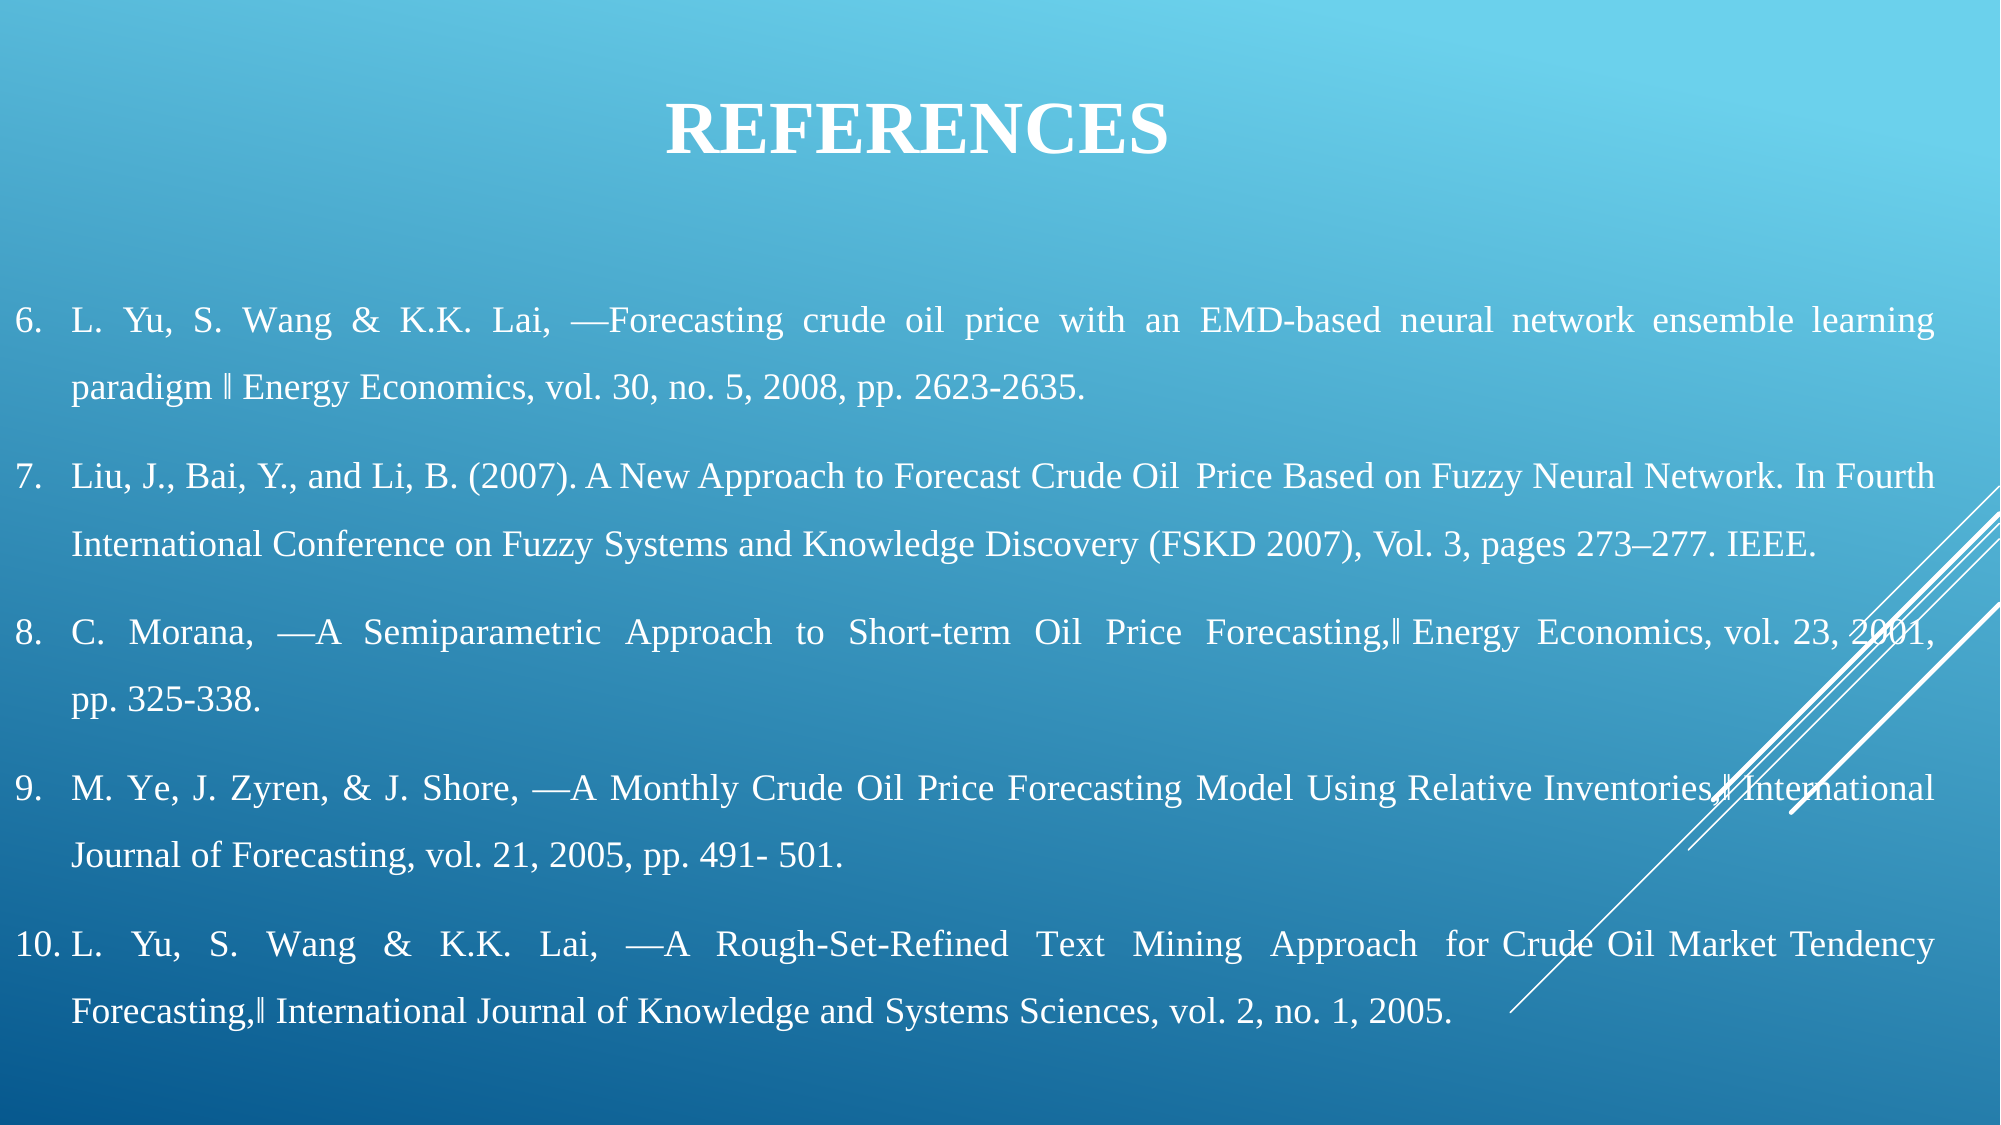

# REFERENCES
L. Yu, S. Wang & K.K. Lai, ―Forecasting crude oil price with an EMD-based neural network ensemble learning paradigm ‖ Energy Economics, vol. 30, no. 5, 2008, pp. 2623-2635.
Liu, J., Bai, Y., and Li, B. (2007). A New Approach to Forecast Crude Oil Price Based on Fuzzy Neural Network. In Fourth International Conference on Fuzzy Systems and Knowledge Discovery (FSKD 2007), Vol. 3, pages 273–277. IEEE.
C.  Morana,  ―A  Semiparametric  Approach  to  Short-term  Oil  Price  Forecasting,‖ Energy Economics, vol. 23, 2001, pp. 325-338.
M. Ye, J. Zyren, & J. Shore, ―A Monthly Crude Oil Price Forecasting Model Using Relative Inventories,‖ International Journal of Forecasting, vol. 21, 2005, pp. 491- 501.
L.  Yu,  S.  Wang  &  K.K.  Lai,  ―A  Rough-Set-Refined  Text  Mining  Approach  for Crude Oil Market Tendency Forecasting,‖ International Journal of Knowledge and Systems Sciences, vol. 2, no. 1, 2005.